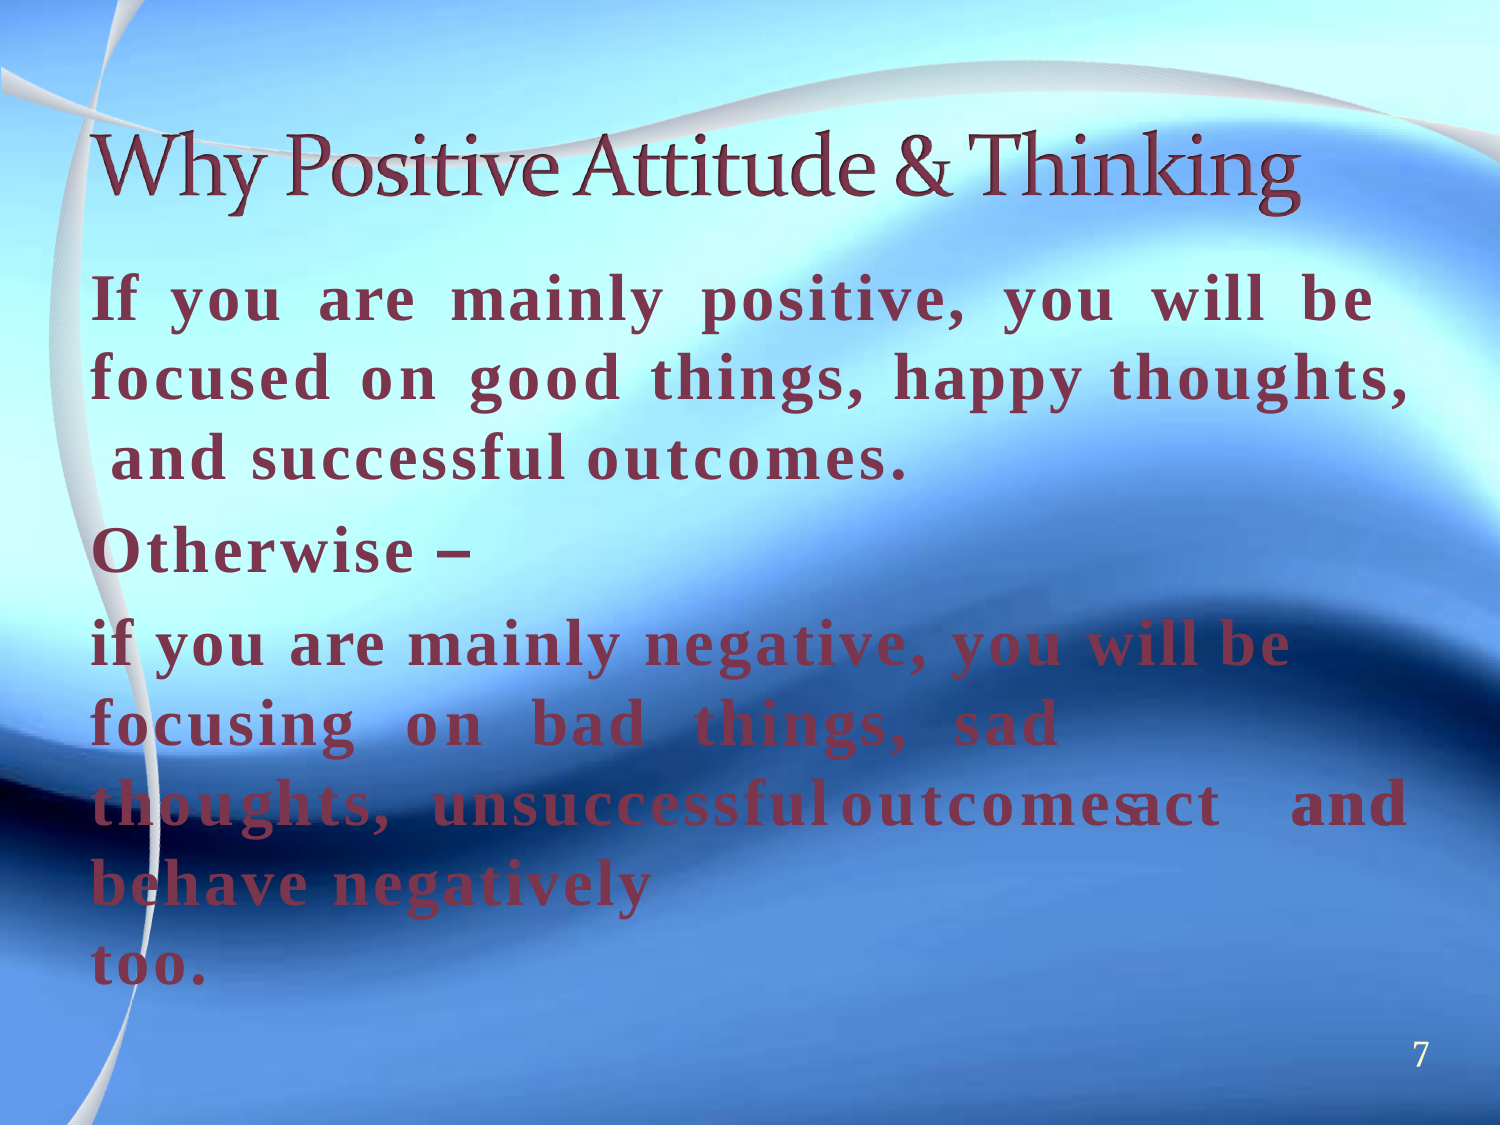

If you are mainly positive, you will be  focused on good things, happy thoughts,  and successful outcomes.
Otherwise –
if you are mainly negative, you will be
focusing	on	bad	things,
sad	thoughts,  unsuccessful	outcomes	and
act	and
behave negatively too.
7